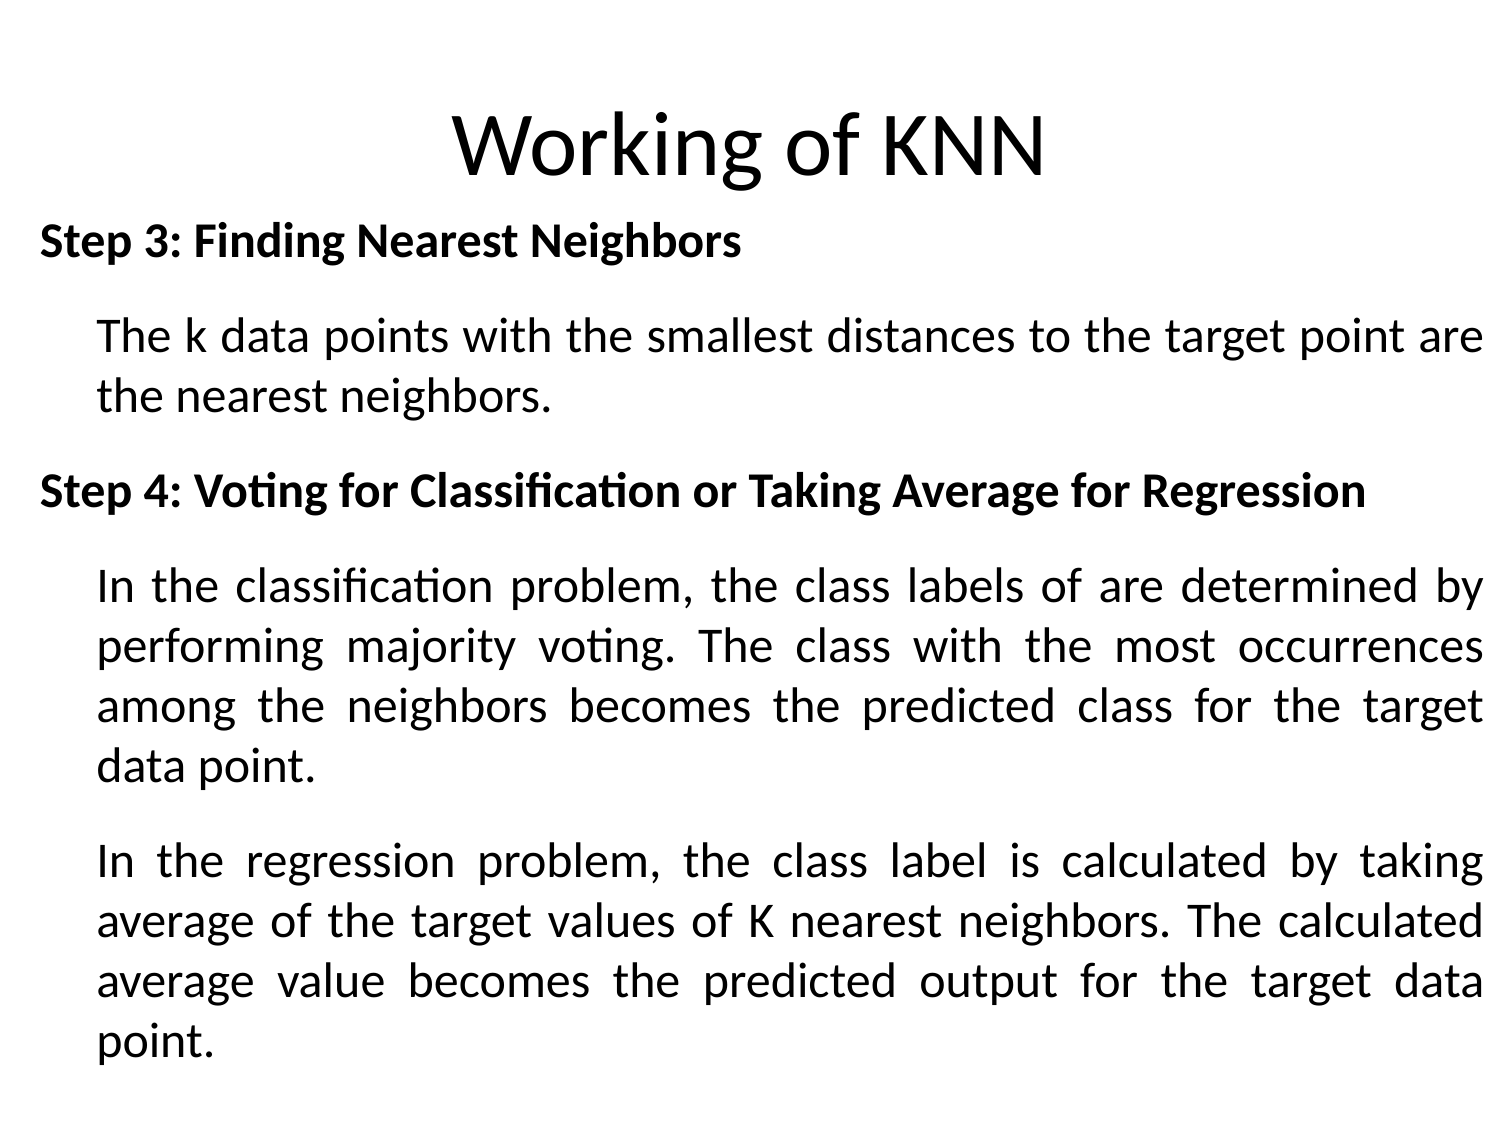

# Working of KNN
Step 3: Finding Nearest Neighbors
	The k data points with the smallest distances to the target point are the nearest neighbors.
Step 4: Voting for Classification or Taking Average for Regression
	In the classification problem, the class labels of are determined by performing majority voting. The class with the most occurrences among the neighbors becomes the predicted class for the target data point.
	In the regression problem, the class label is calculated by taking average of the target values of K nearest neighbors. The calculated average value becomes the predicted output for the target data point.